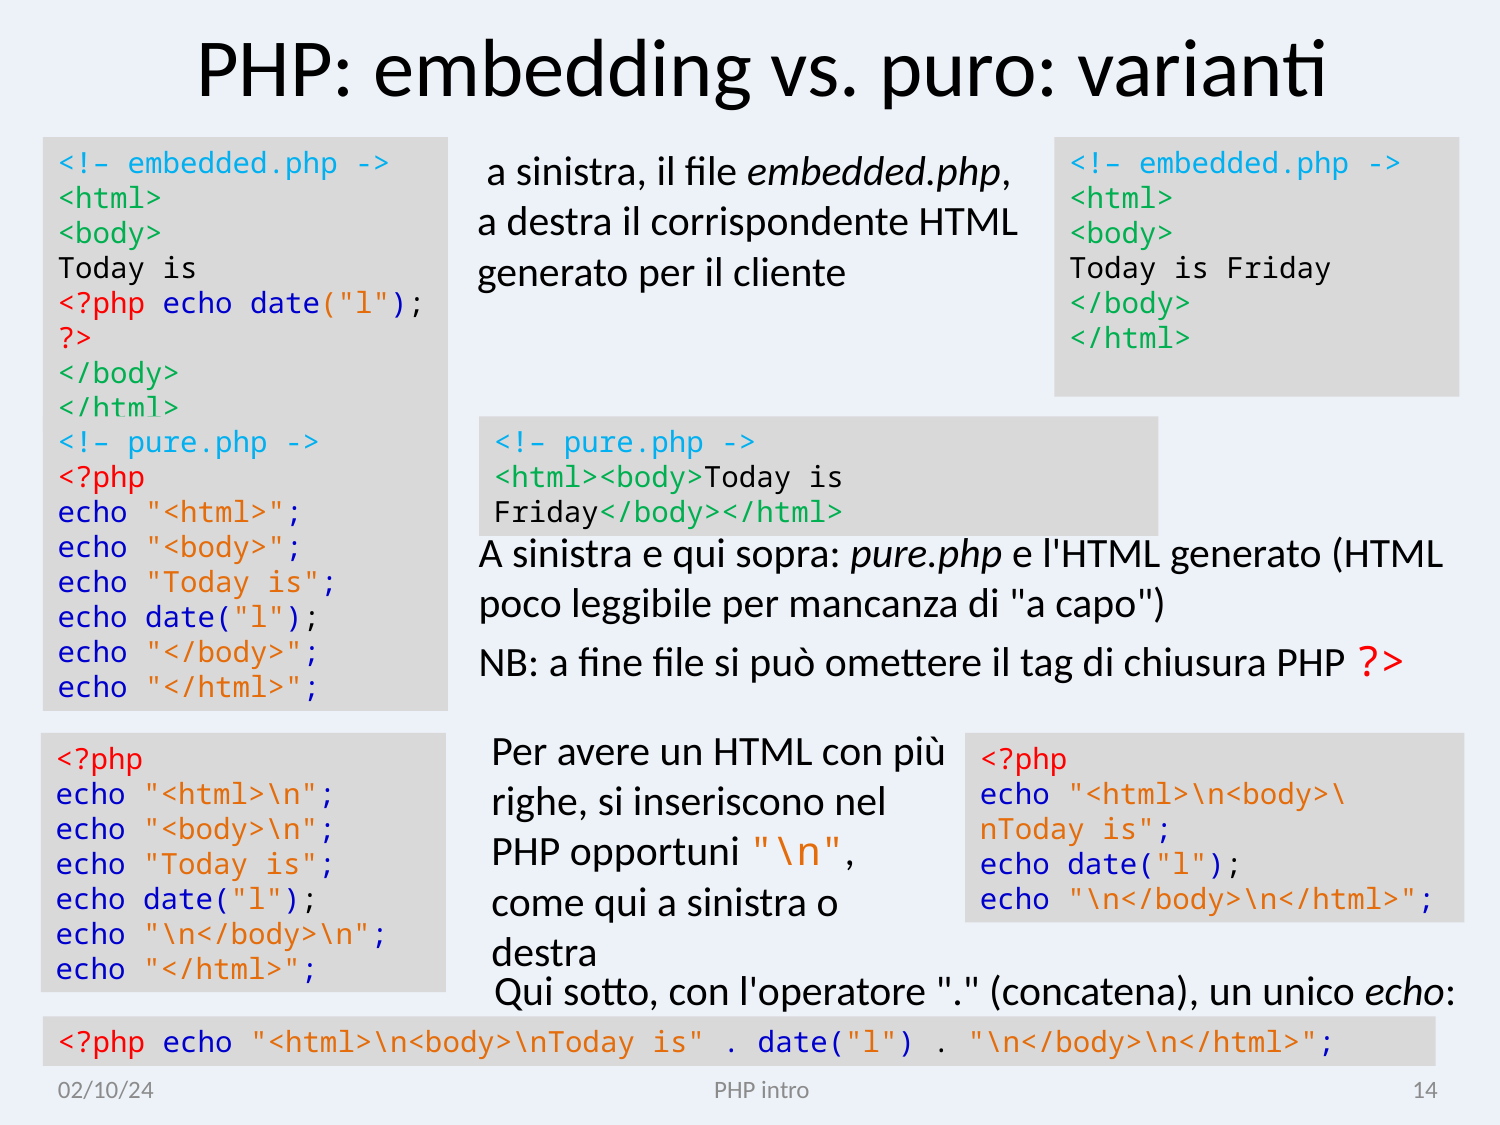

# PHP: embedding vs. puro: varianti
 a sinistra, il file embedded.php, a destra il corrispondente HTML generato per il cliente
<!– embedded.php ->
<html>
<body>
Today is
<?php echo date("l"); ?>
</body>
</html>
<!– embedded.php ->
<html>
<body>
Today is Friday
</body>
</html>

<!– pure.php ->
<?php
echo "<html>";
echo "<body>";
echo "Today is";
echo date("l");
echo "</body>";
echo "</html>";
<!– pure.php ->
<html><body>Today is Friday</body></html>
A sinistra e qui sopra: pure.php e l'HTML generato (HTML poco leggibile per mancanza di "a capo")
NB: a fine file si può omettere il tag di chiusura PHP ?>
Per avere un HTML con più righe, si inseriscono nel PHP opportuni "\n", come qui a sinistra o  destra
<?php
echo "<html>\n";
echo "<body>\n";
echo "Today is";
echo date("l");
echo "\n</body>\n";
echo "</html>";
<?php
echo "<html>\n<body>\nToday is";
echo date("l");
echo "\n</body>\n</html>";
Qui sotto, con l'operatore "." (concatena), un unico echo:
<?php echo "<html>\n<body>\nToday is" . date("l") . "\n</body>\n</html>";
02/10/24
PHP intro
14